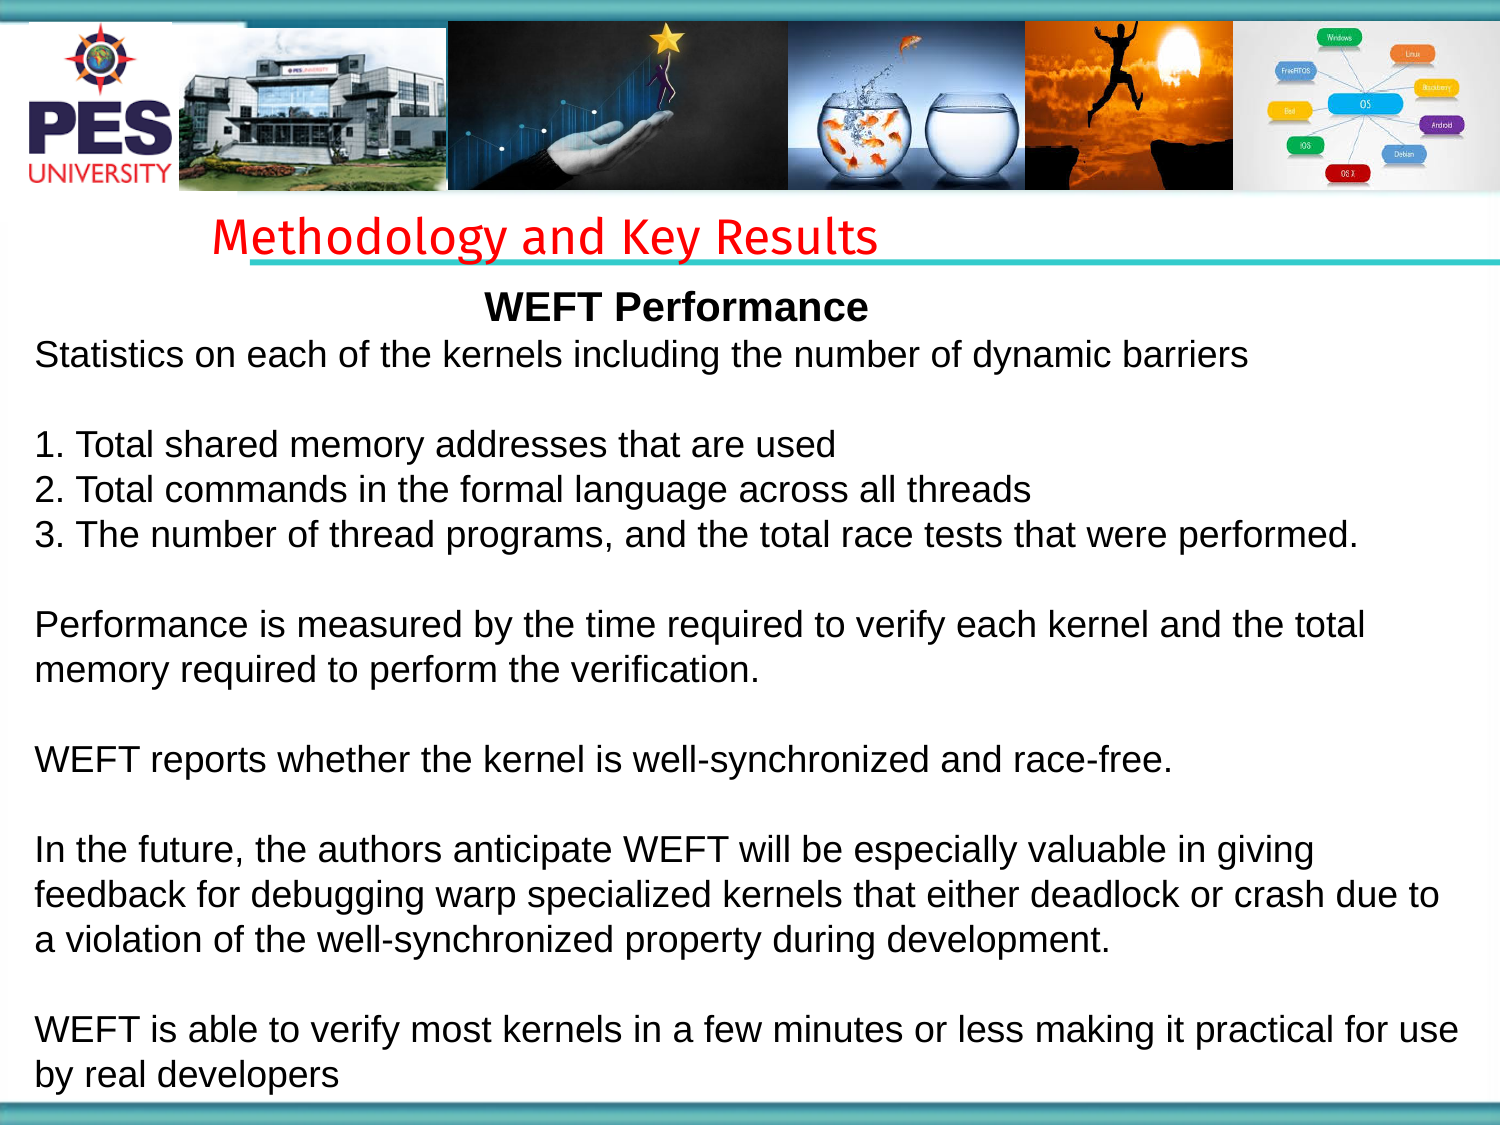

Methodology and Key Results

			WEFT Performance
Statistics on each of the kernels including the number of dynamic barriers

1. Total shared memory addresses that are used
2. Total commands in the formal language across all threads
3. The number of thread programs, and the total race tests that were performed.

Performance is measured by the time required to verify each kernel and the total memory required to perform the veriﬁcation.

WEFT reports whether the kernel is well-synchronized and race-free.

In the future, the authors anticipate WEFT will be especially valuable in giving feedback for debugging warp specialized kernels that either deadlock or crash due to a violation of the well-synchronized property during development.

WEFT is able to verify most kernels in a few minutes or less making it practical for use by real developers